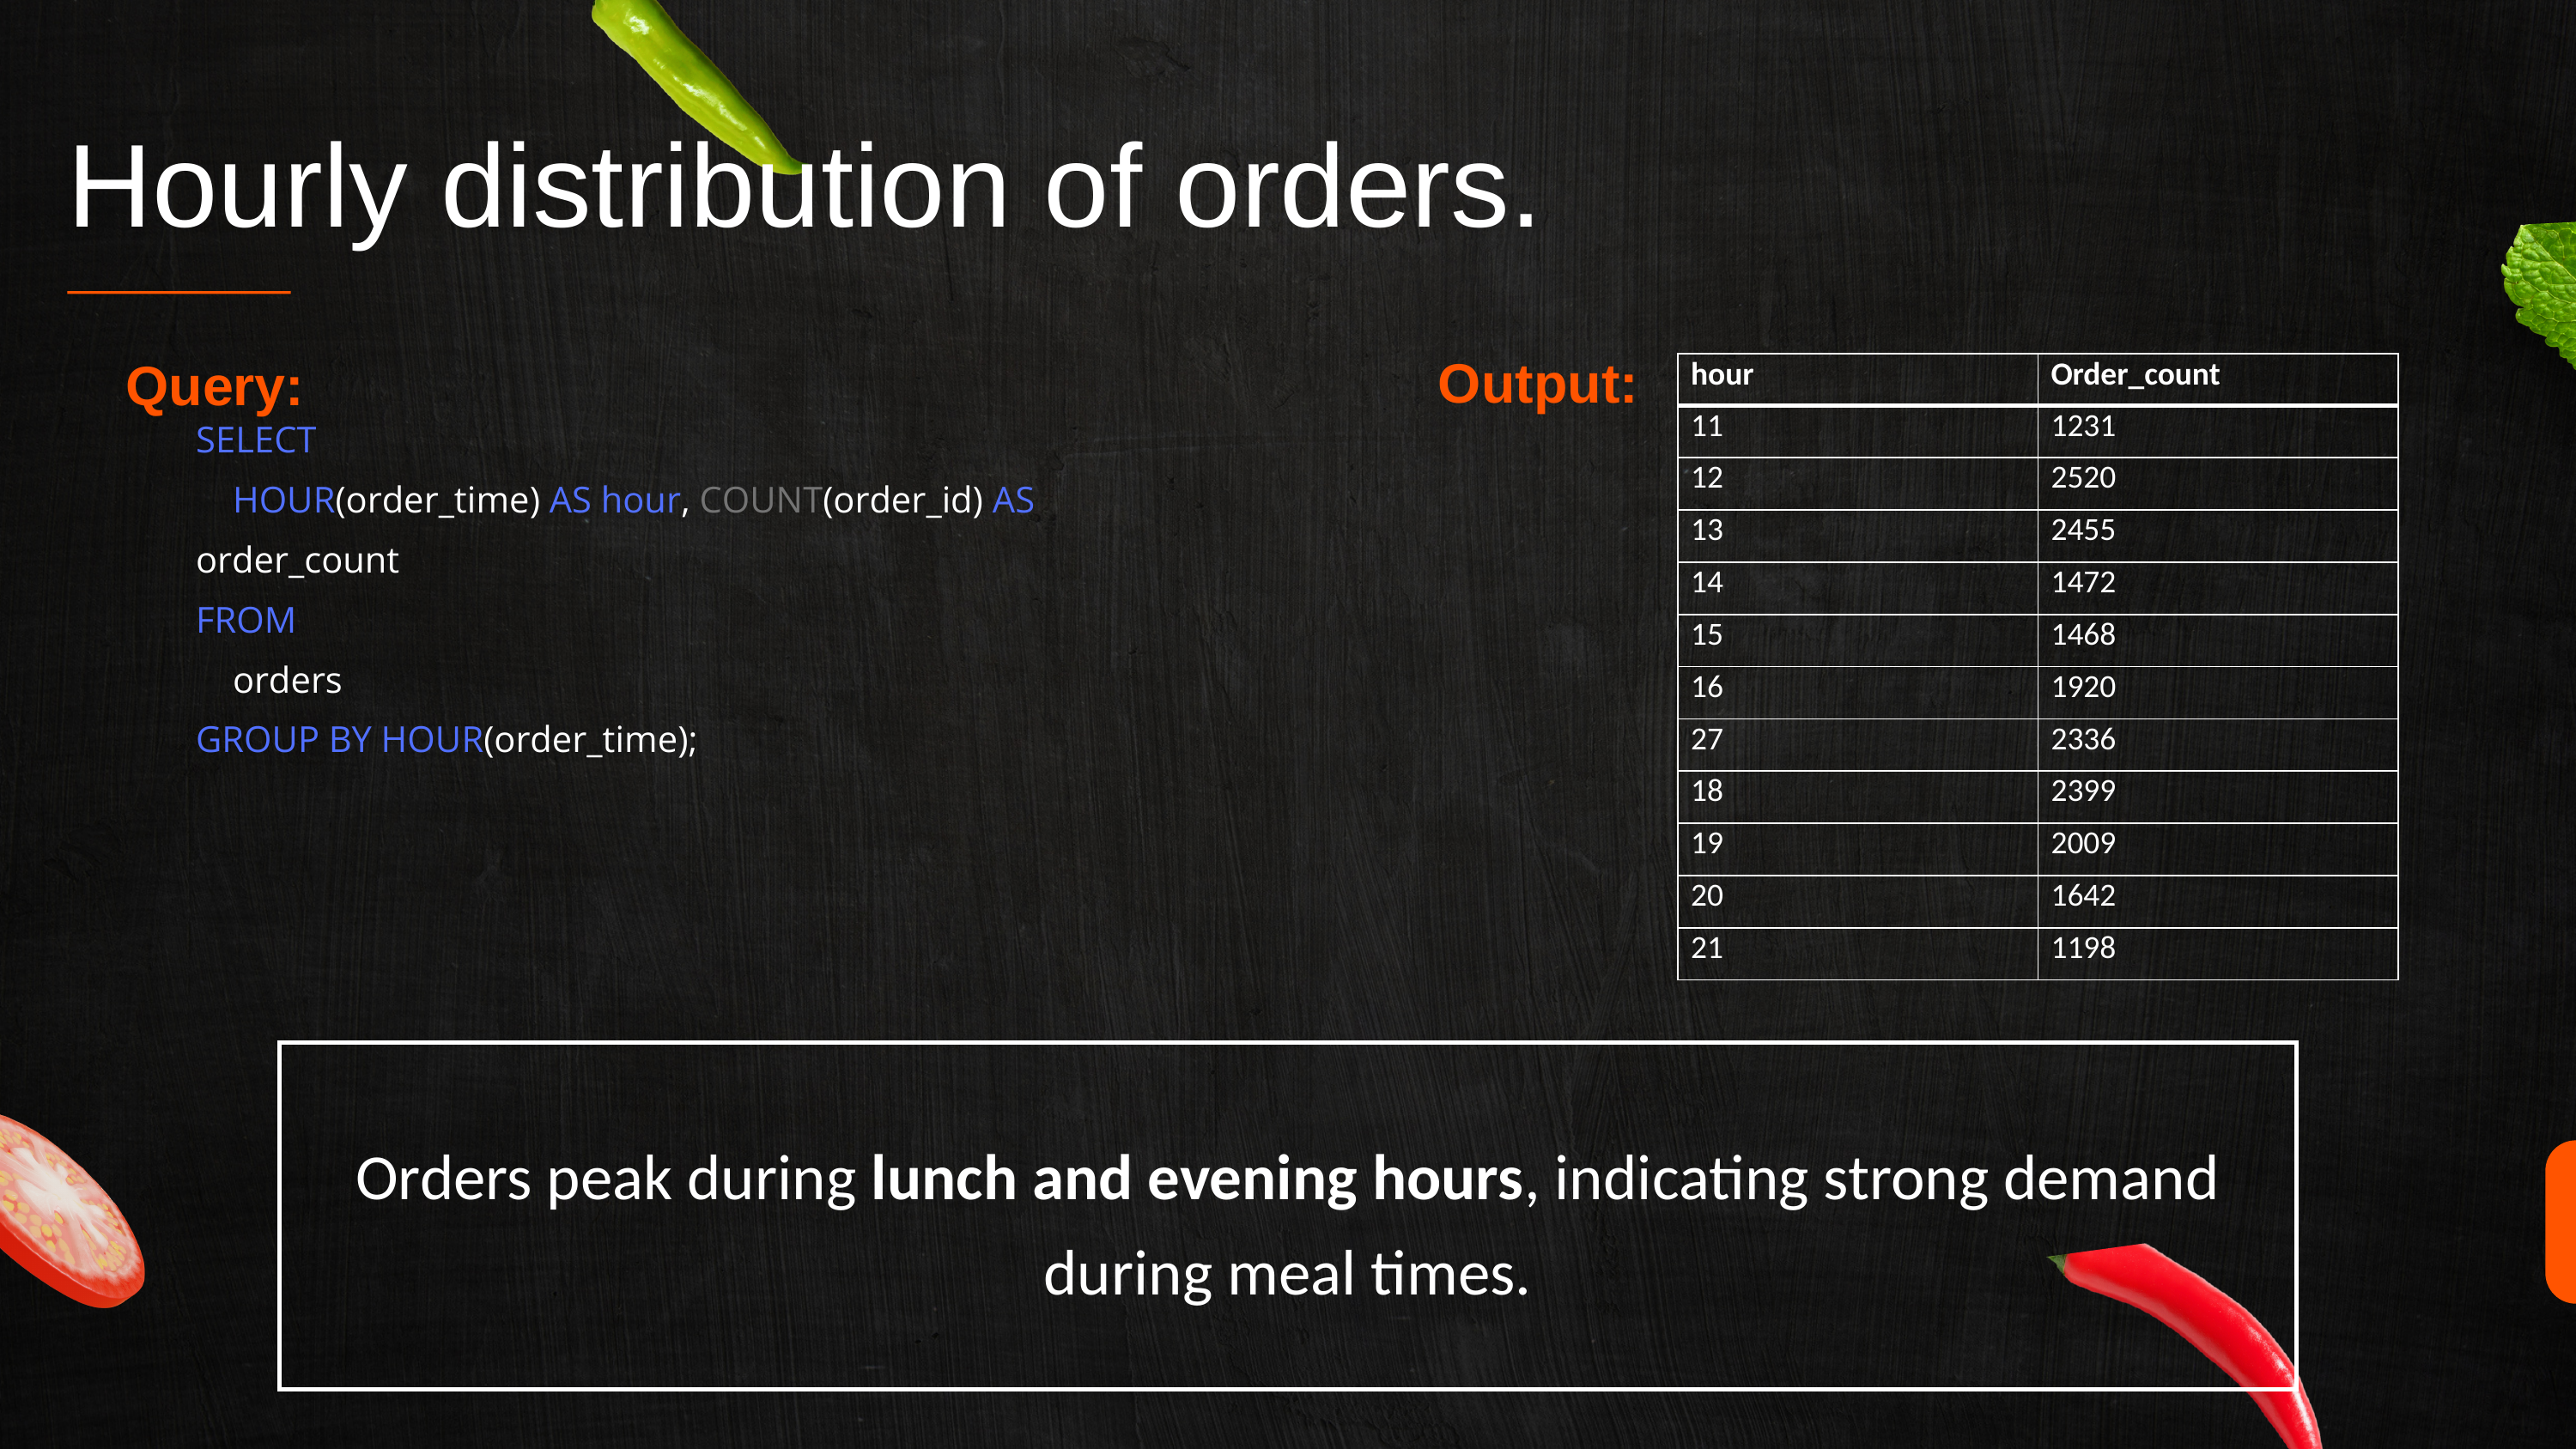

Hourly distribution of orders.

Output:
Query:
| hour | Order\_count |
| --- | --- |
| 11 | 1231 |
| 12 | 2520 |
| 13 | 2455 |
| 14 | 1472 |
| 15 | 1468 |
| 16 | 1920 |
| 27 | 2336 |
| 18 | 2399 |
| 19 | 2009 |
| 20 | 1642 |
| 21 | 1198 |
SELECT
    HOUR(order_time) AS hour, COUNT(order_id) AS order_count
FROM
    orders
GROUP BY HOUR(order_time);
| Orders peak during lunch and evening hours, indicating strong demand during meal times. |
| --- |